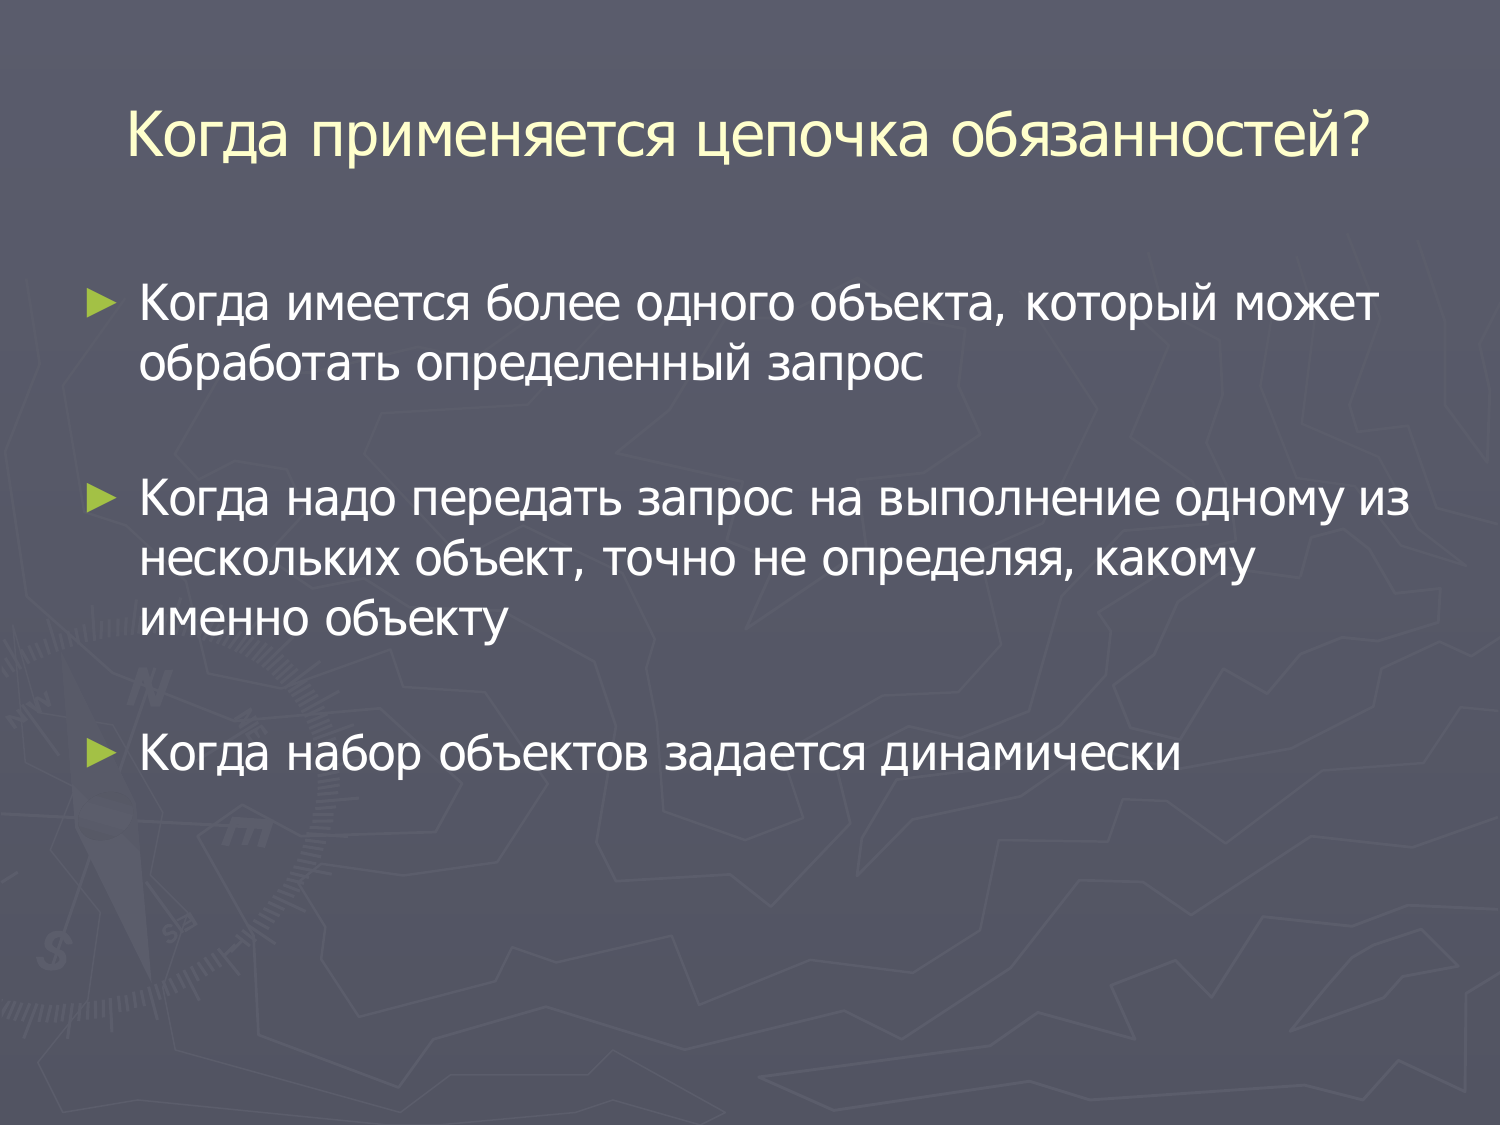

# Когда применяется цепочка обязанностей?
Когда имеется более одного объекта, который может обработать определенный запрос

Когда надо передать запрос на выполнение одному из нескольких объект, точно не определяя, какому именно объекту

Когда набор объектов задается динамически